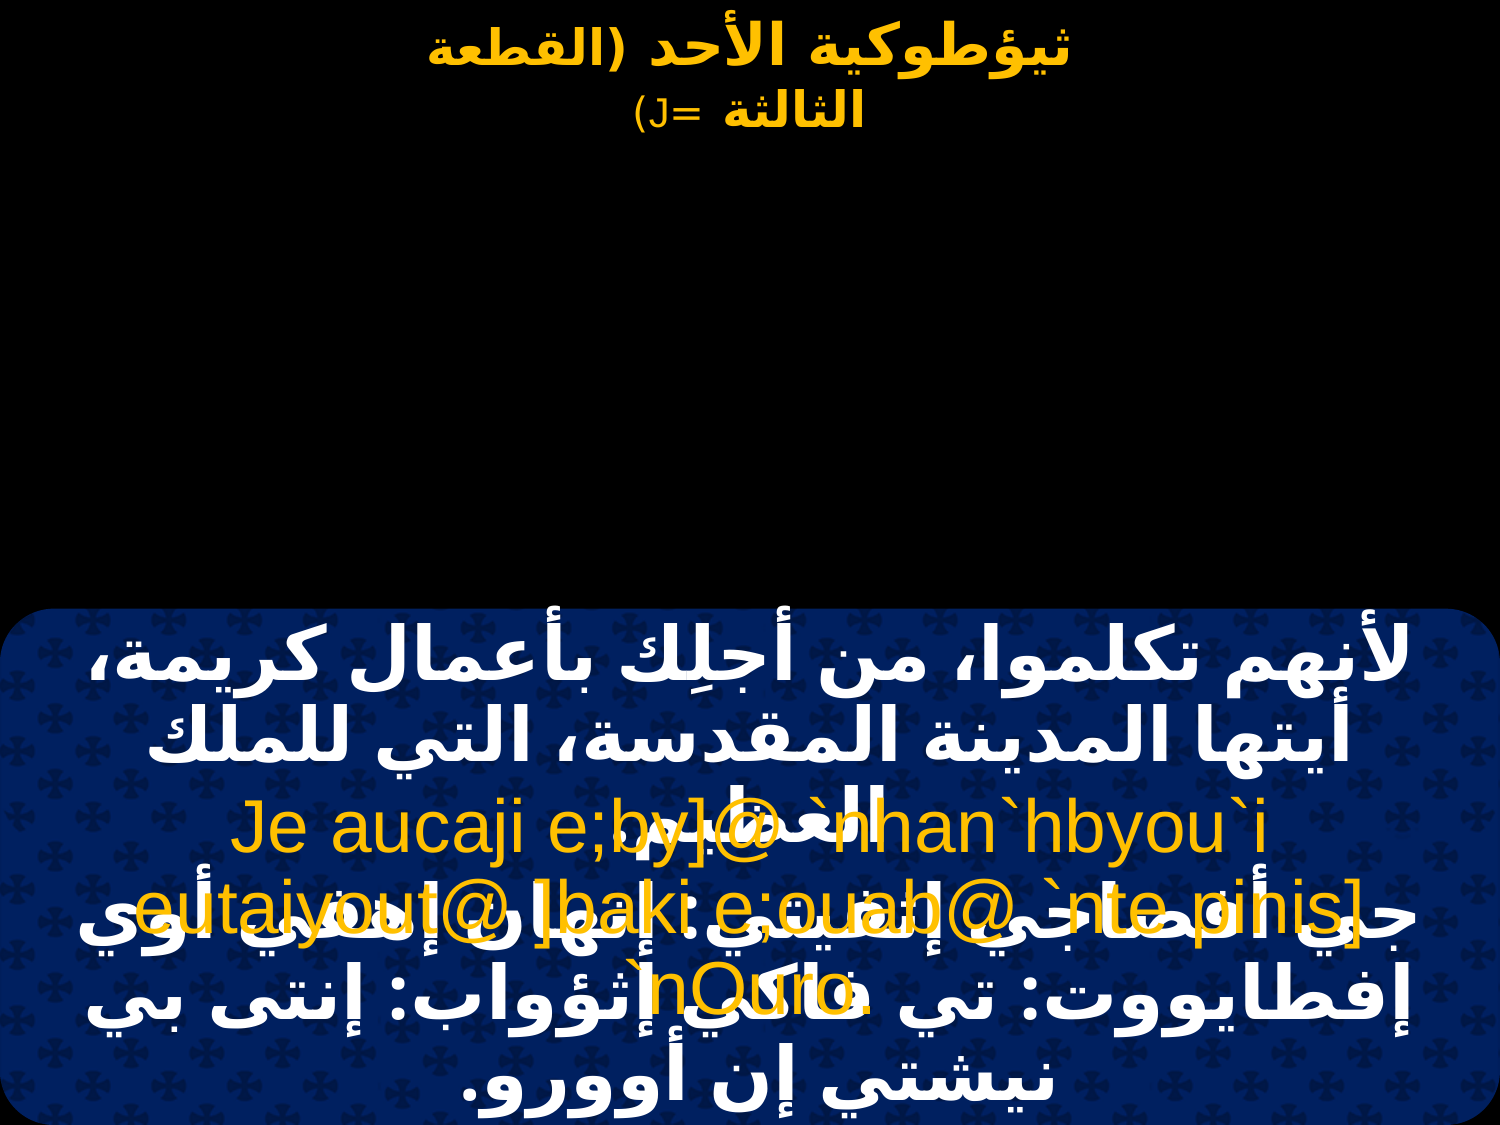

لأنهم تكلموا، من أجلِك بأعمال كريمة، أيتها المدينة المقدسة، التي للملك العظيم.

Je aucaji e;by]@ `nhan`hbyou`i eutaiyout@ ]baki e;ouab@ `nte pinis] `nOuro.
جي أفصاجي إثفيتي: إنهان إهفي أوي إفطايووت: تي فاكي إثؤواب: إنتى بي نيشتي إن أوورو.